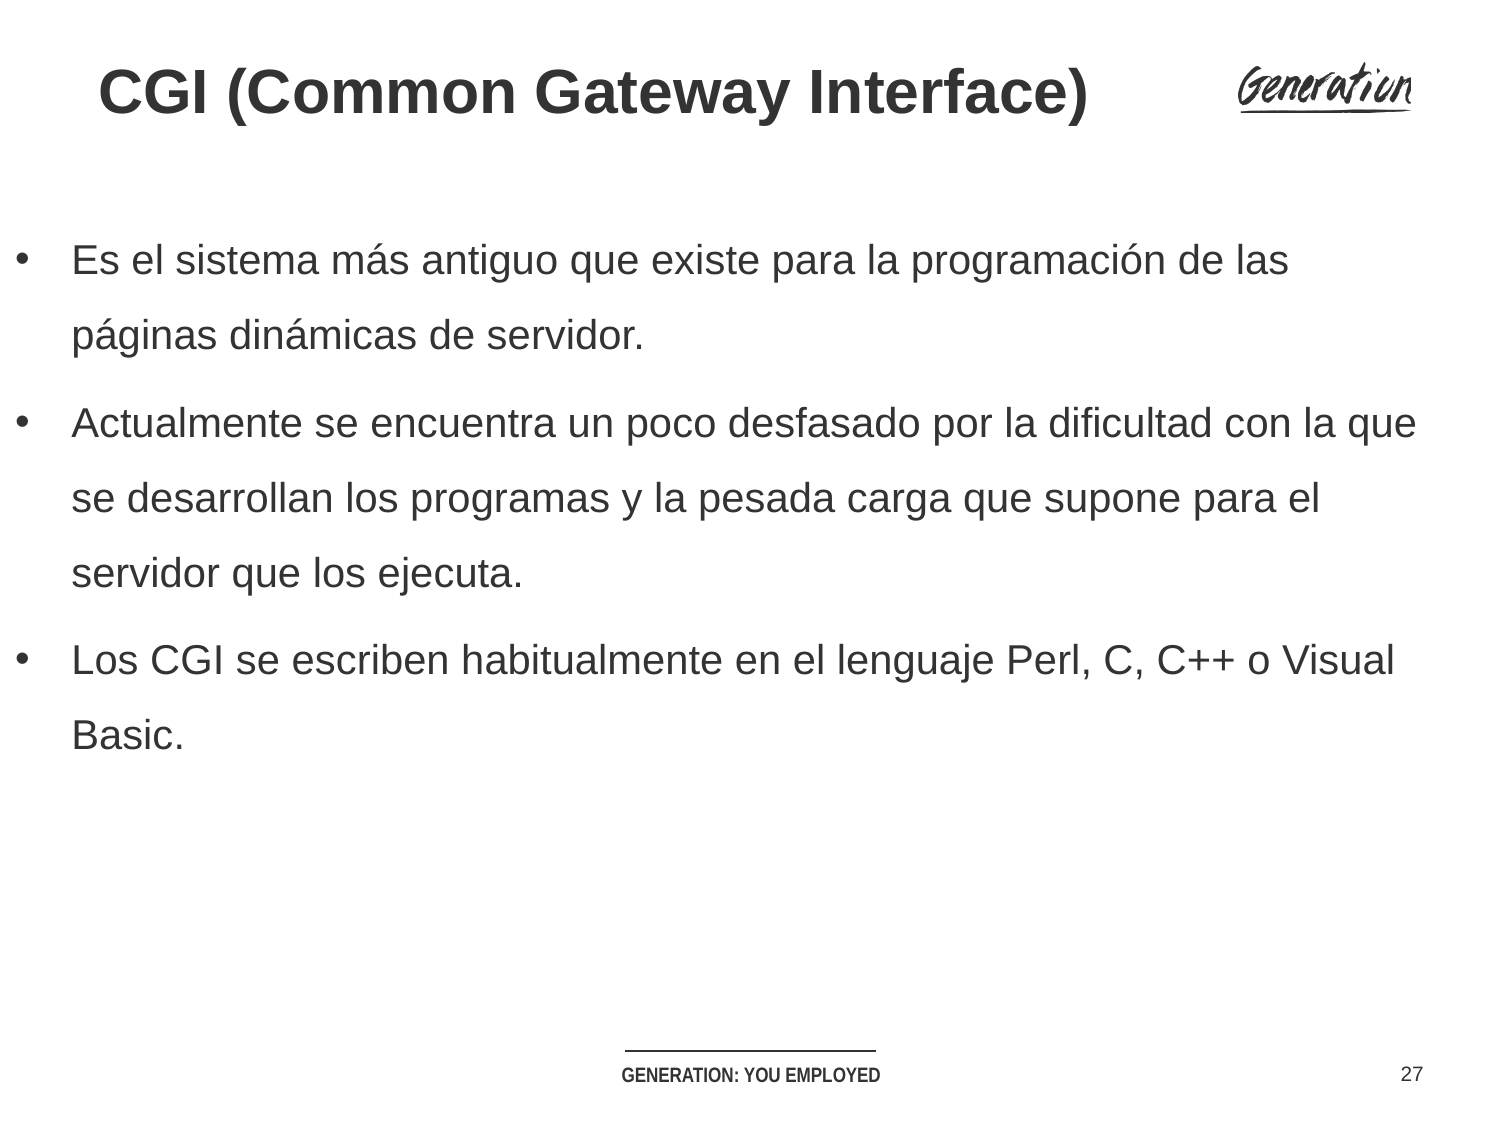

# CGI (Common Gateway Interface)
Es el sistema más antiguo que existe para la programación de las páginas dinámicas de servidor.
Actualmente se encuentra un poco desfasado por la dificultad con la que se desarrollan los programas y la pesada carga que supone para el servidor que los ejecuta.
Los CGI se escriben habitualmente en el lenguaje Perl, C, C++ o Visual Basic.